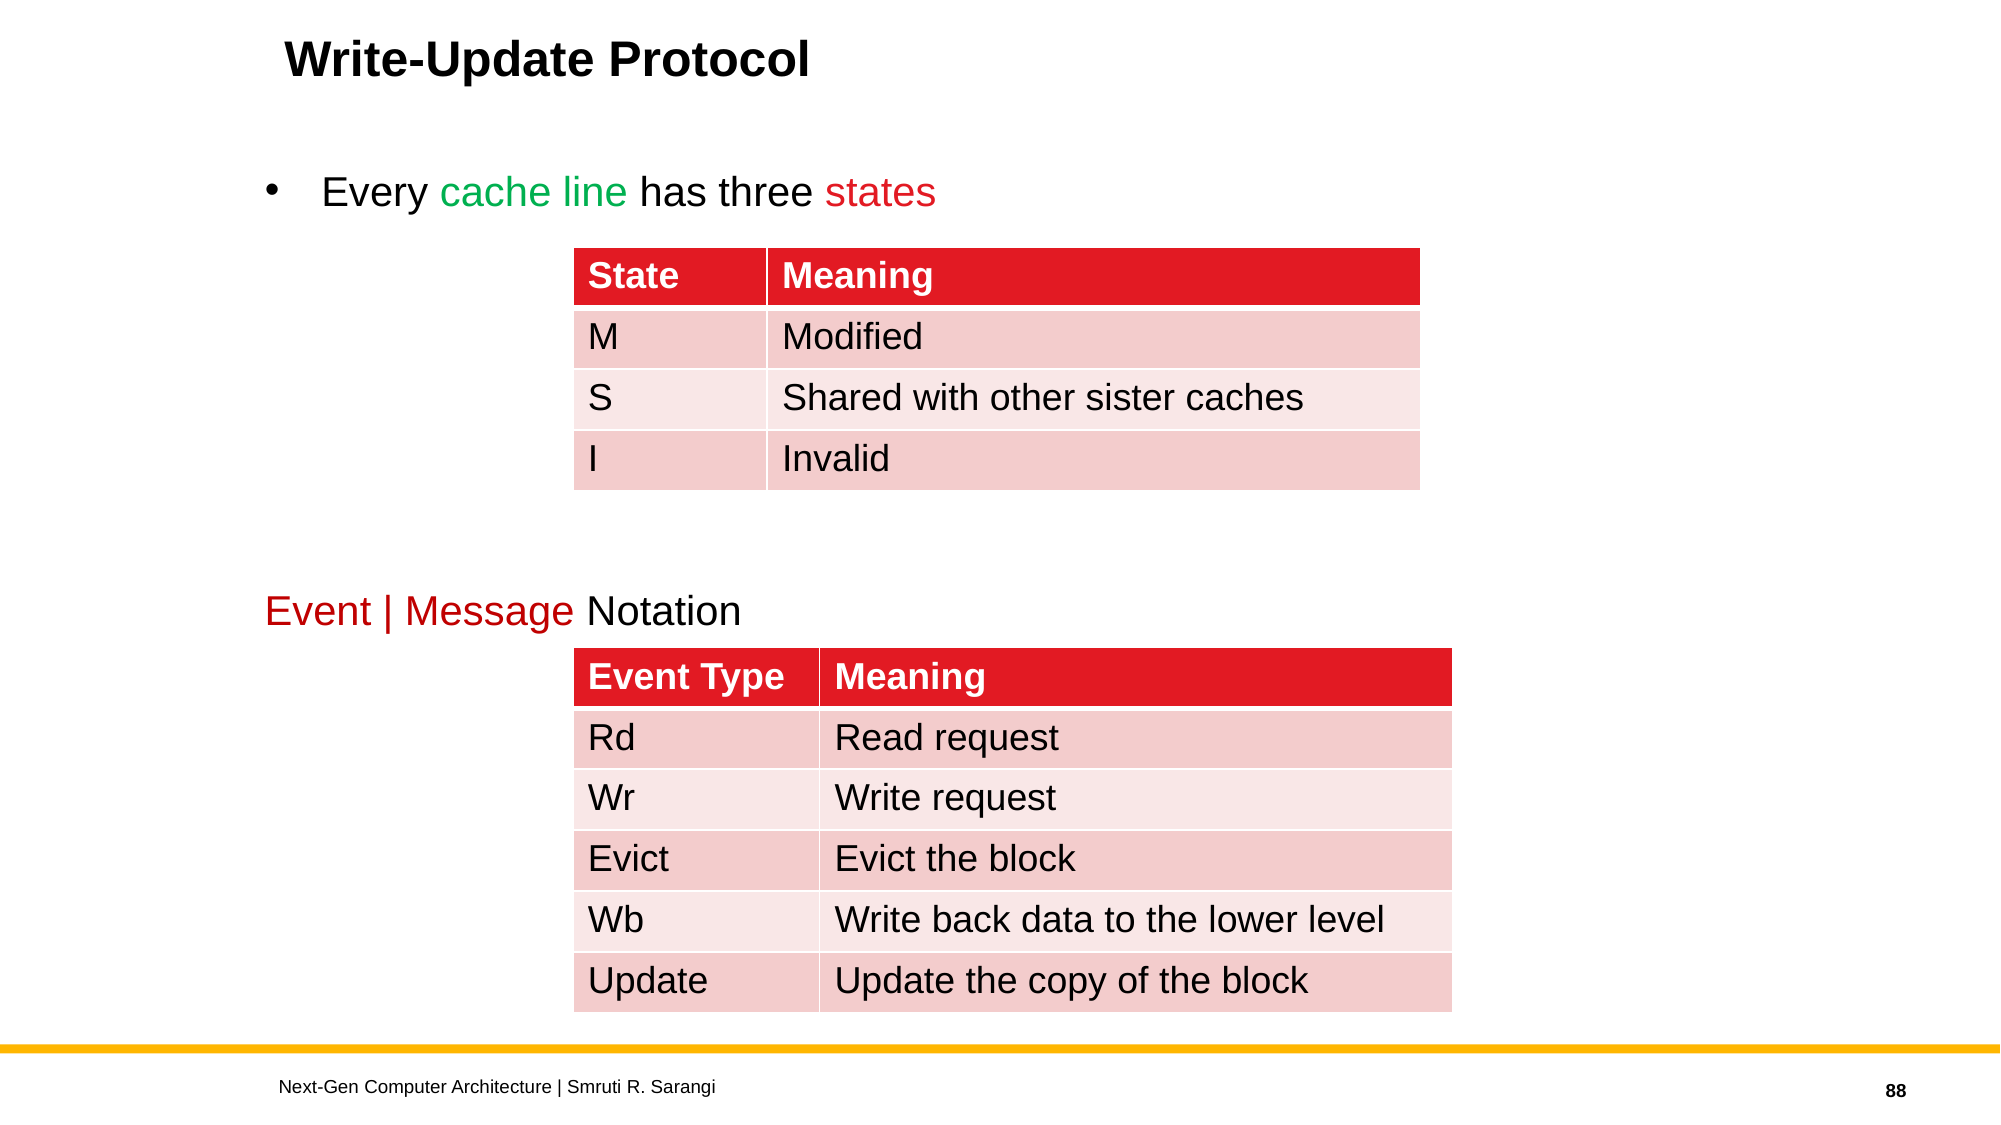

# Write-Update Protocol
Every cache line has three states
| State | Meaning |
| --- | --- |
| M | Modified |
| S | Shared with other sister caches |
| I | Invalid |
Event | Message Notation
| Event Type | Meaning |
| --- | --- |
| Rd | Read request |
| Wr | Write request |
| Evict | Evict the block |
| Wb | Write back data to the lower level |
| Update | Update the copy of the block |
Next-Gen Computer Architecture | Smruti R. Sarangi
88